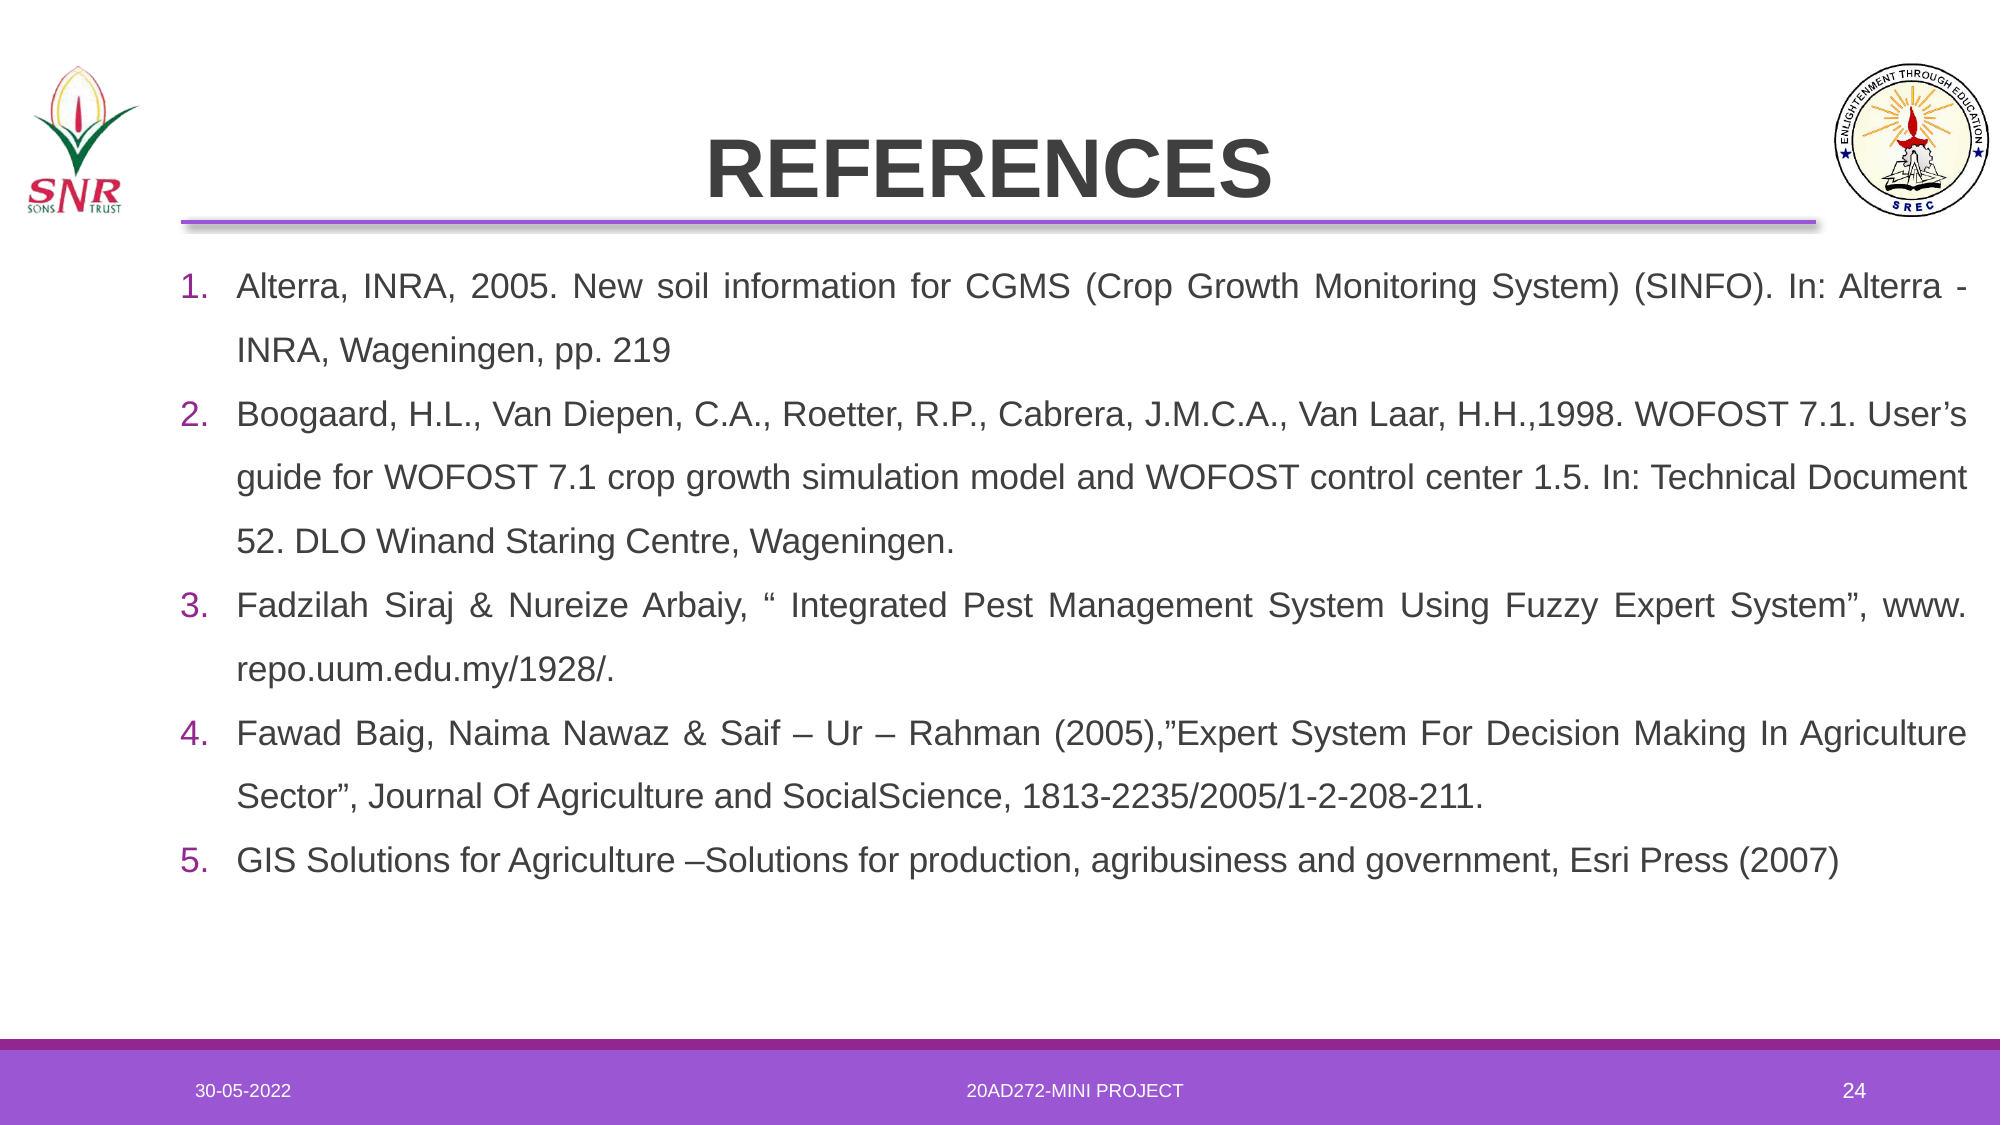

# REFERENCES
Alterra, INRA, 2005. New soil information for CGMS (Crop Growth Monitoring System) (SINFO). In: Alterra - INRA, Wageningen, pp. 219
Boogaard, H.L., Van Diepen, C.A., Roetter, R.P., Cabrera, J.M.C.A., Van Laar, H.H.,1998. WOFOST 7.1. User’s guide for WOFOST 7.1 crop growth simulation model and WOFOST control center 1.5. In: Technical Document 52. DLO Winand Staring Centre, Wageningen.
Fadzilah Siraj & Nureize Arbaiy, “ Integrated Pest Management System Using Fuzzy Expert System”, www. repo.uum.edu.my/1928/.
Fawad Baig, Naima Nawaz & Saif – Ur – Rahman (2005),”Expert System For Decision Making In Agriculture Sector”, Journal Of Agriculture and SocialScience, 1813-2235/2005/1-2-208-211.
GIS Solutions for Agriculture –Solutions for production, agribusiness and government, Esri Press (2007)
30-05-2022
20AD272-MINI PROJECT
24